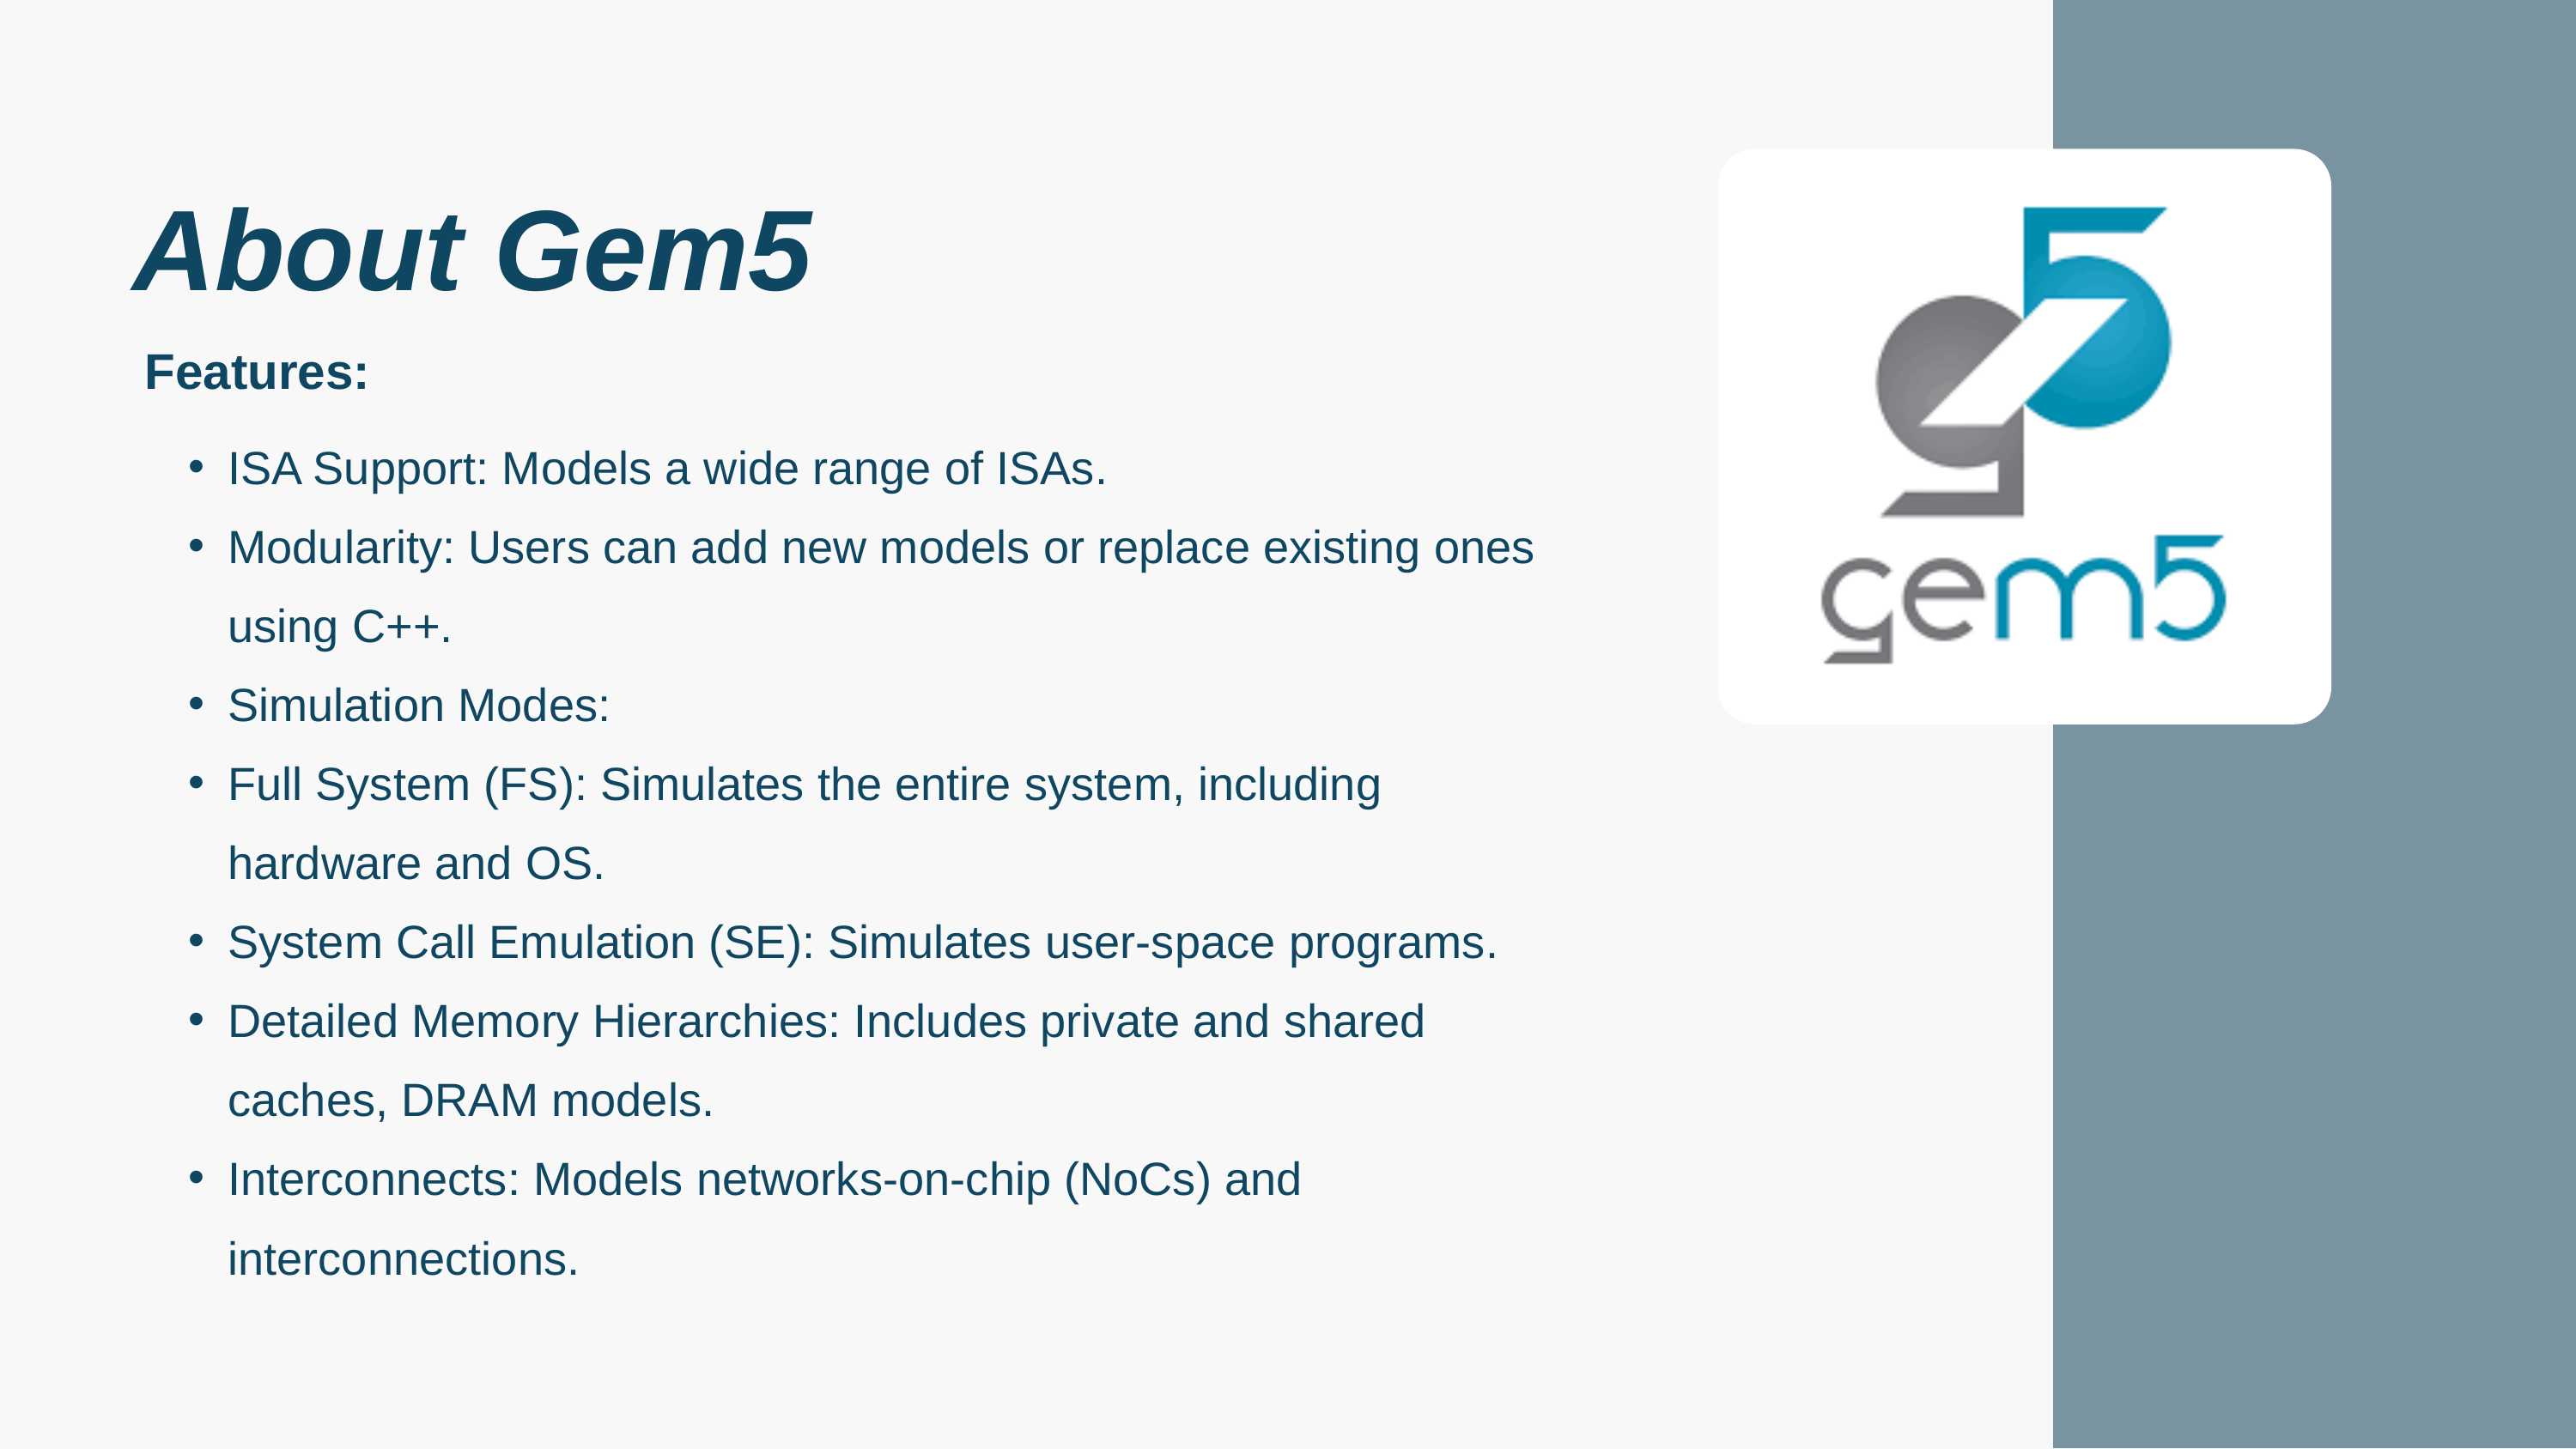

About Gem5
Features:
ISA Support: Models a wide range of ISAs.
Modularity: Users can add new models or replace existing ones using C++.
Simulation Modes:
Full System (FS): Simulates the entire system, including hardware and OS.
System Call Emulation (SE): Simulates user-space programs.
Detailed Memory Hierarchies: Includes private and shared caches, DRAM models.
Interconnects: Models networks-on-chip (NoCs) and interconnections.